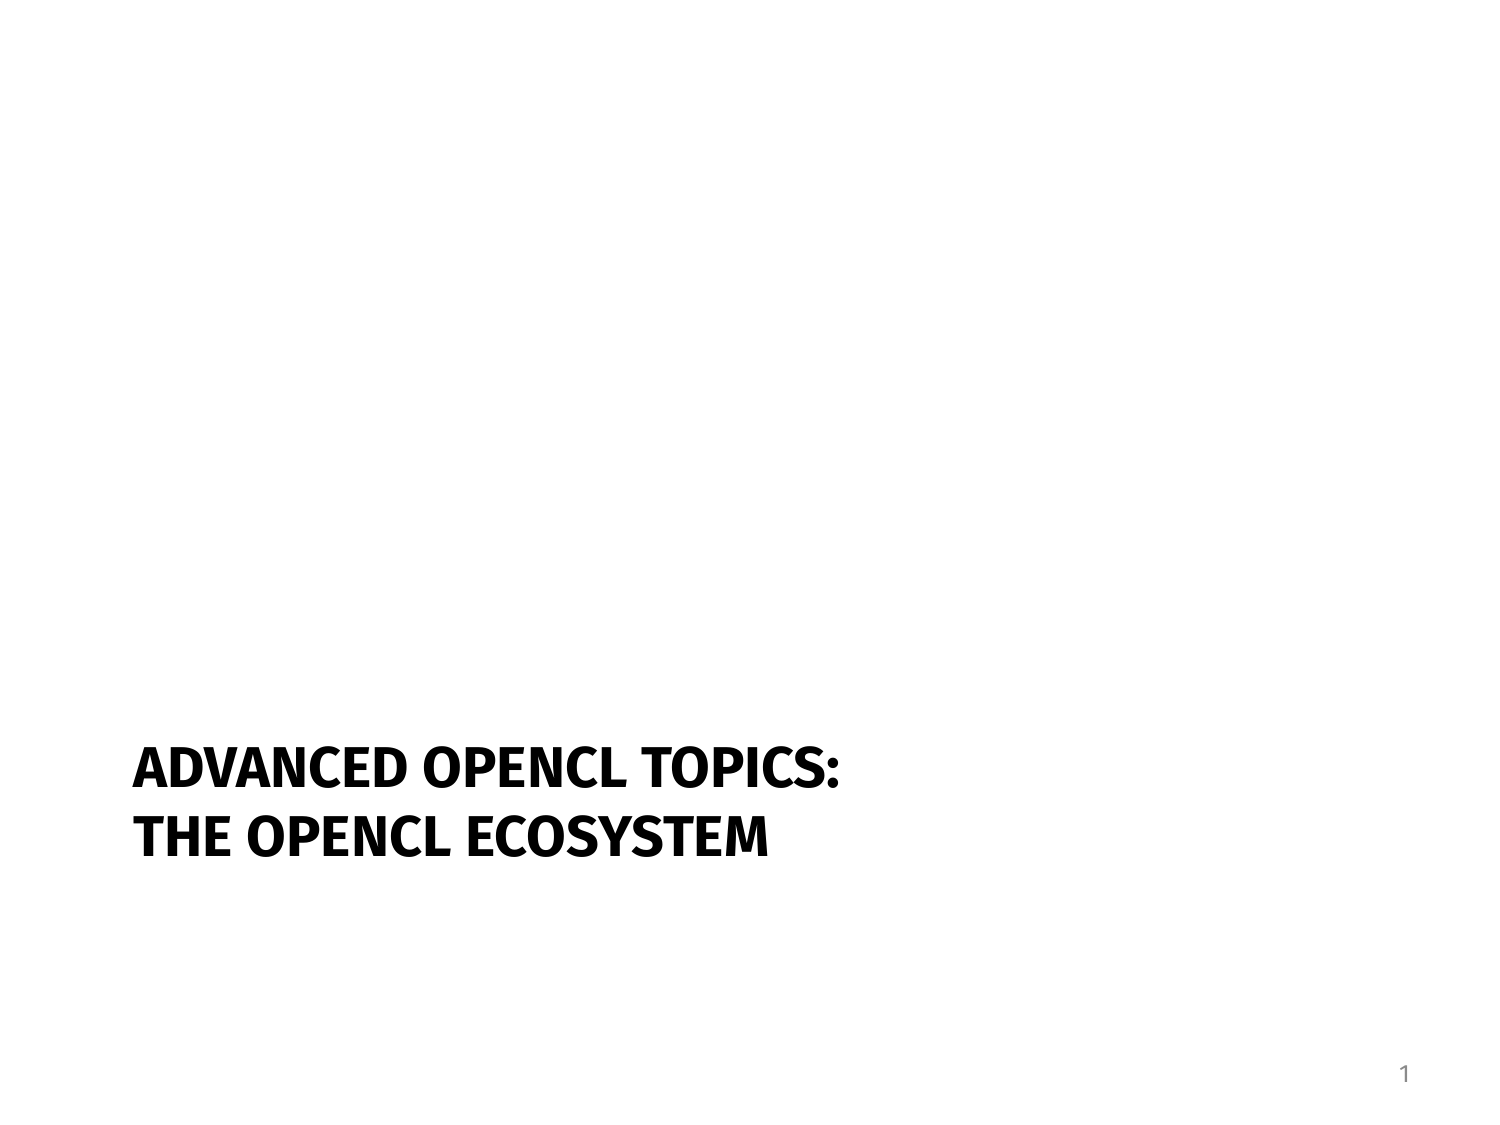

# Advanced OpenCL Topics: The OPENCL ECOSYSTEM
1